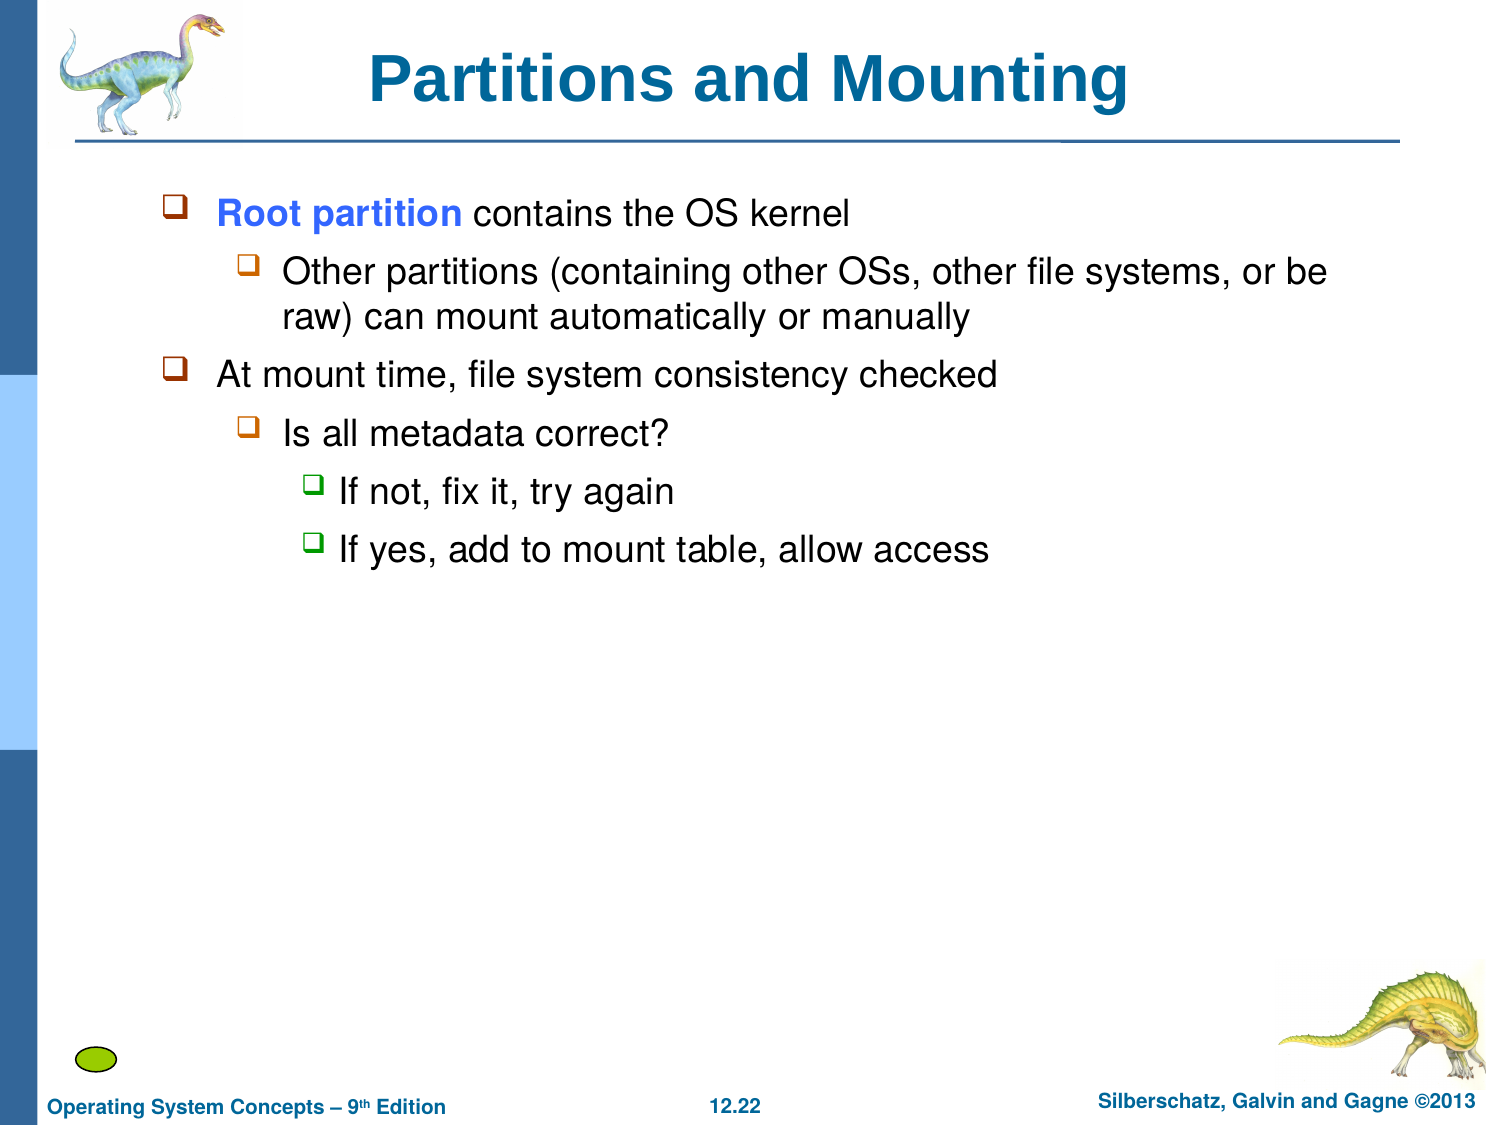

# Partitions and Mounting
Root partition contains the OS kernel
Other partitions (containing other OSs, other file systems, or be raw) can mount automatically or manually
At mount time, file system consistency checked
Is all metadata correct?
If not, fix it, try again
If yes, add to mount table, allow access